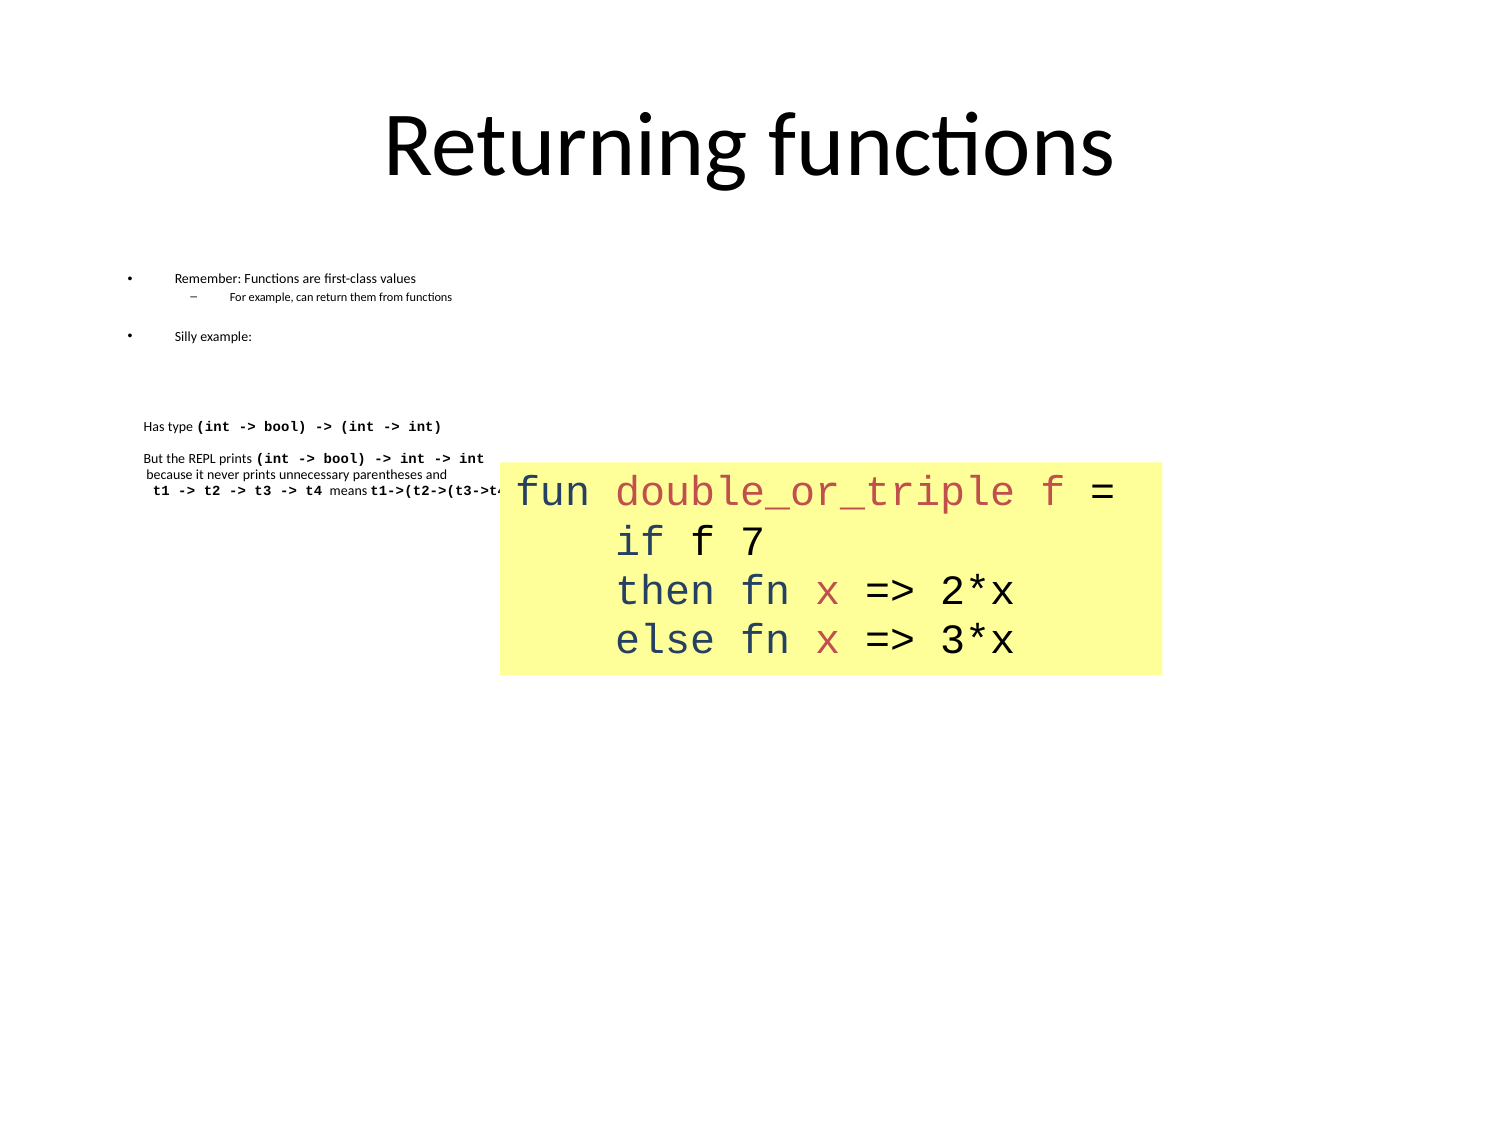

# Returning functions
Remember: Functions are first-class values
For example, can return them from functions

Silly example:

     Has type (int -> bool) -> (int -> int)

     But the REPL prints (int -> bool) -> int -> int
   because it never prints unnecessary parentheses and
   t1 -> t2 -> t3 -> t4  means t1->(t2->(t3->t4))

fun double_or_triple f =
    if f 7
    then fn x => 2*x
    else fn x => 3*x